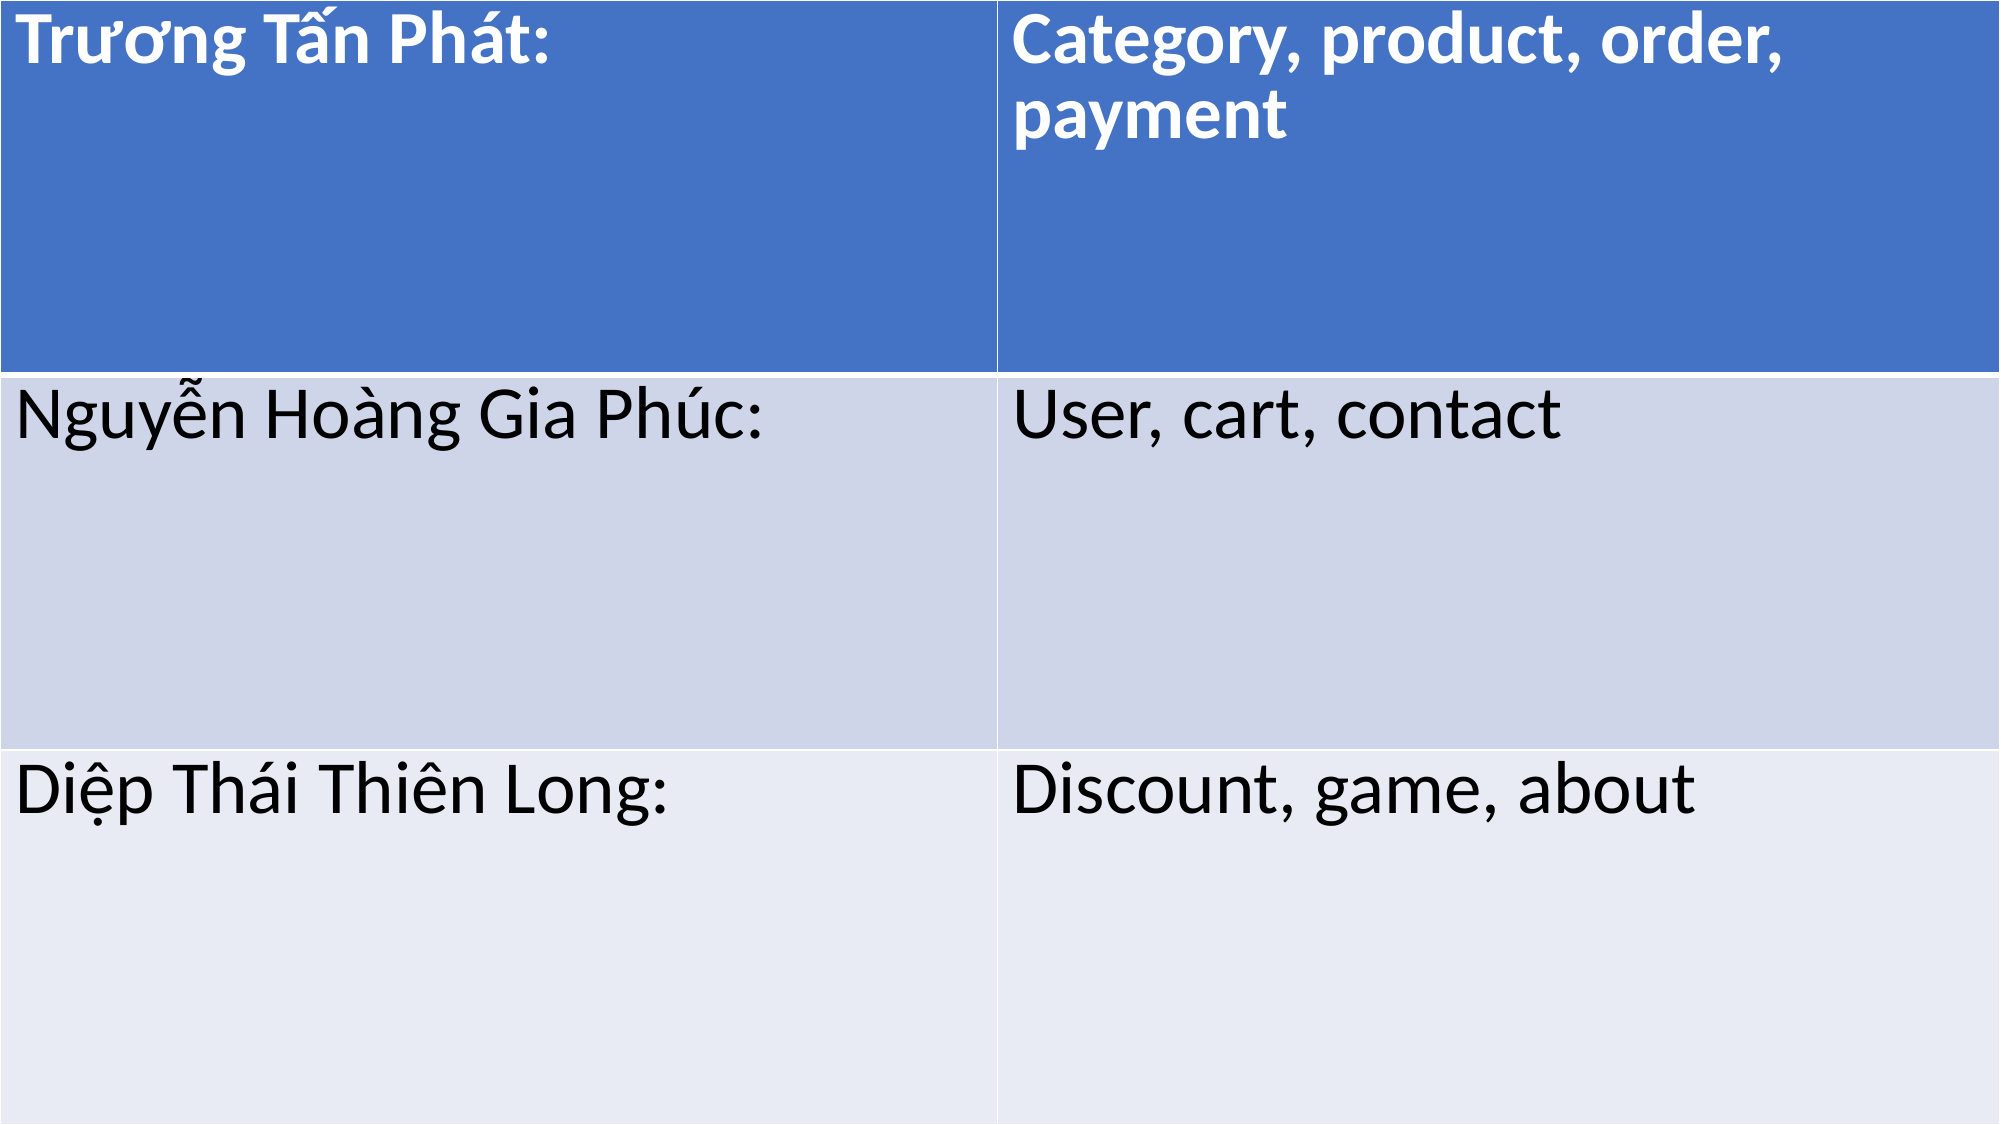

| Trương Tấn Phát: | Category, product, order, payment |
| --- | --- |
| Nguyễn Hoàng Gia Phúc: | User, cart, contact |
| Diệp Thái Thiên Long: | Discount, game, about |